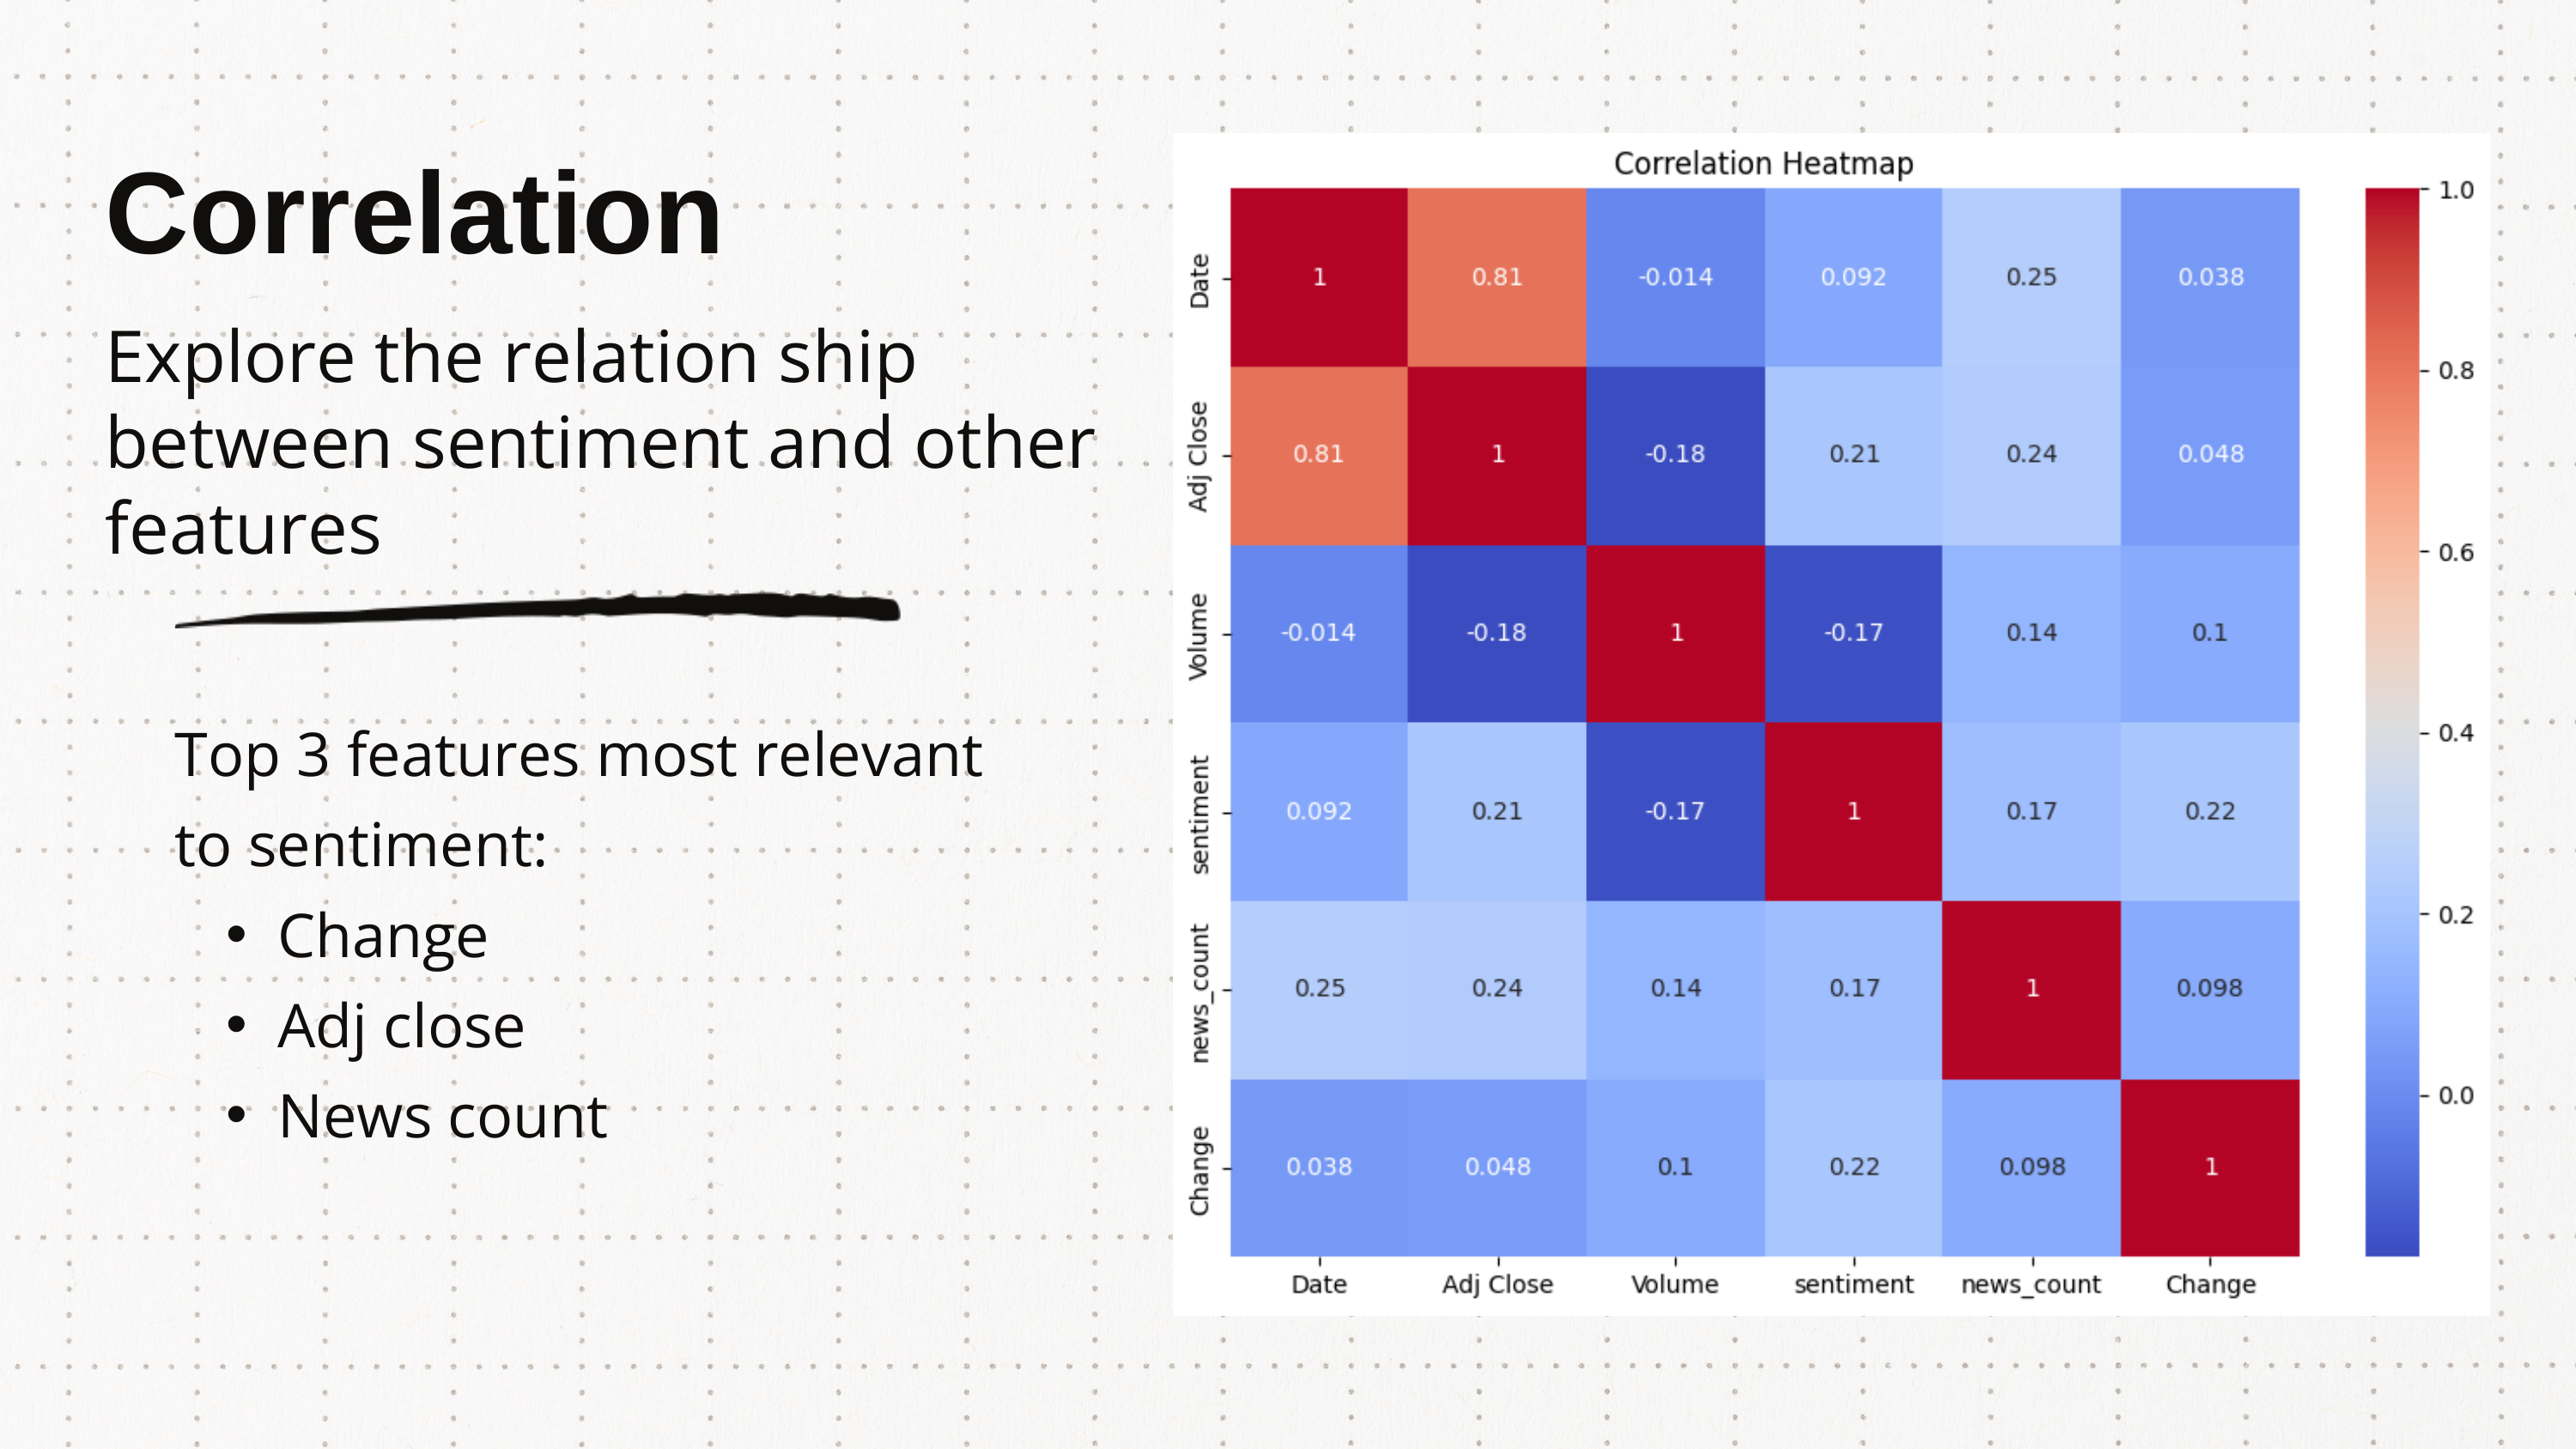

Correlation
Explore the relation ship between sentiment and other features

Top 3 features most relevant to sentiment:
Change
Adj close
News count